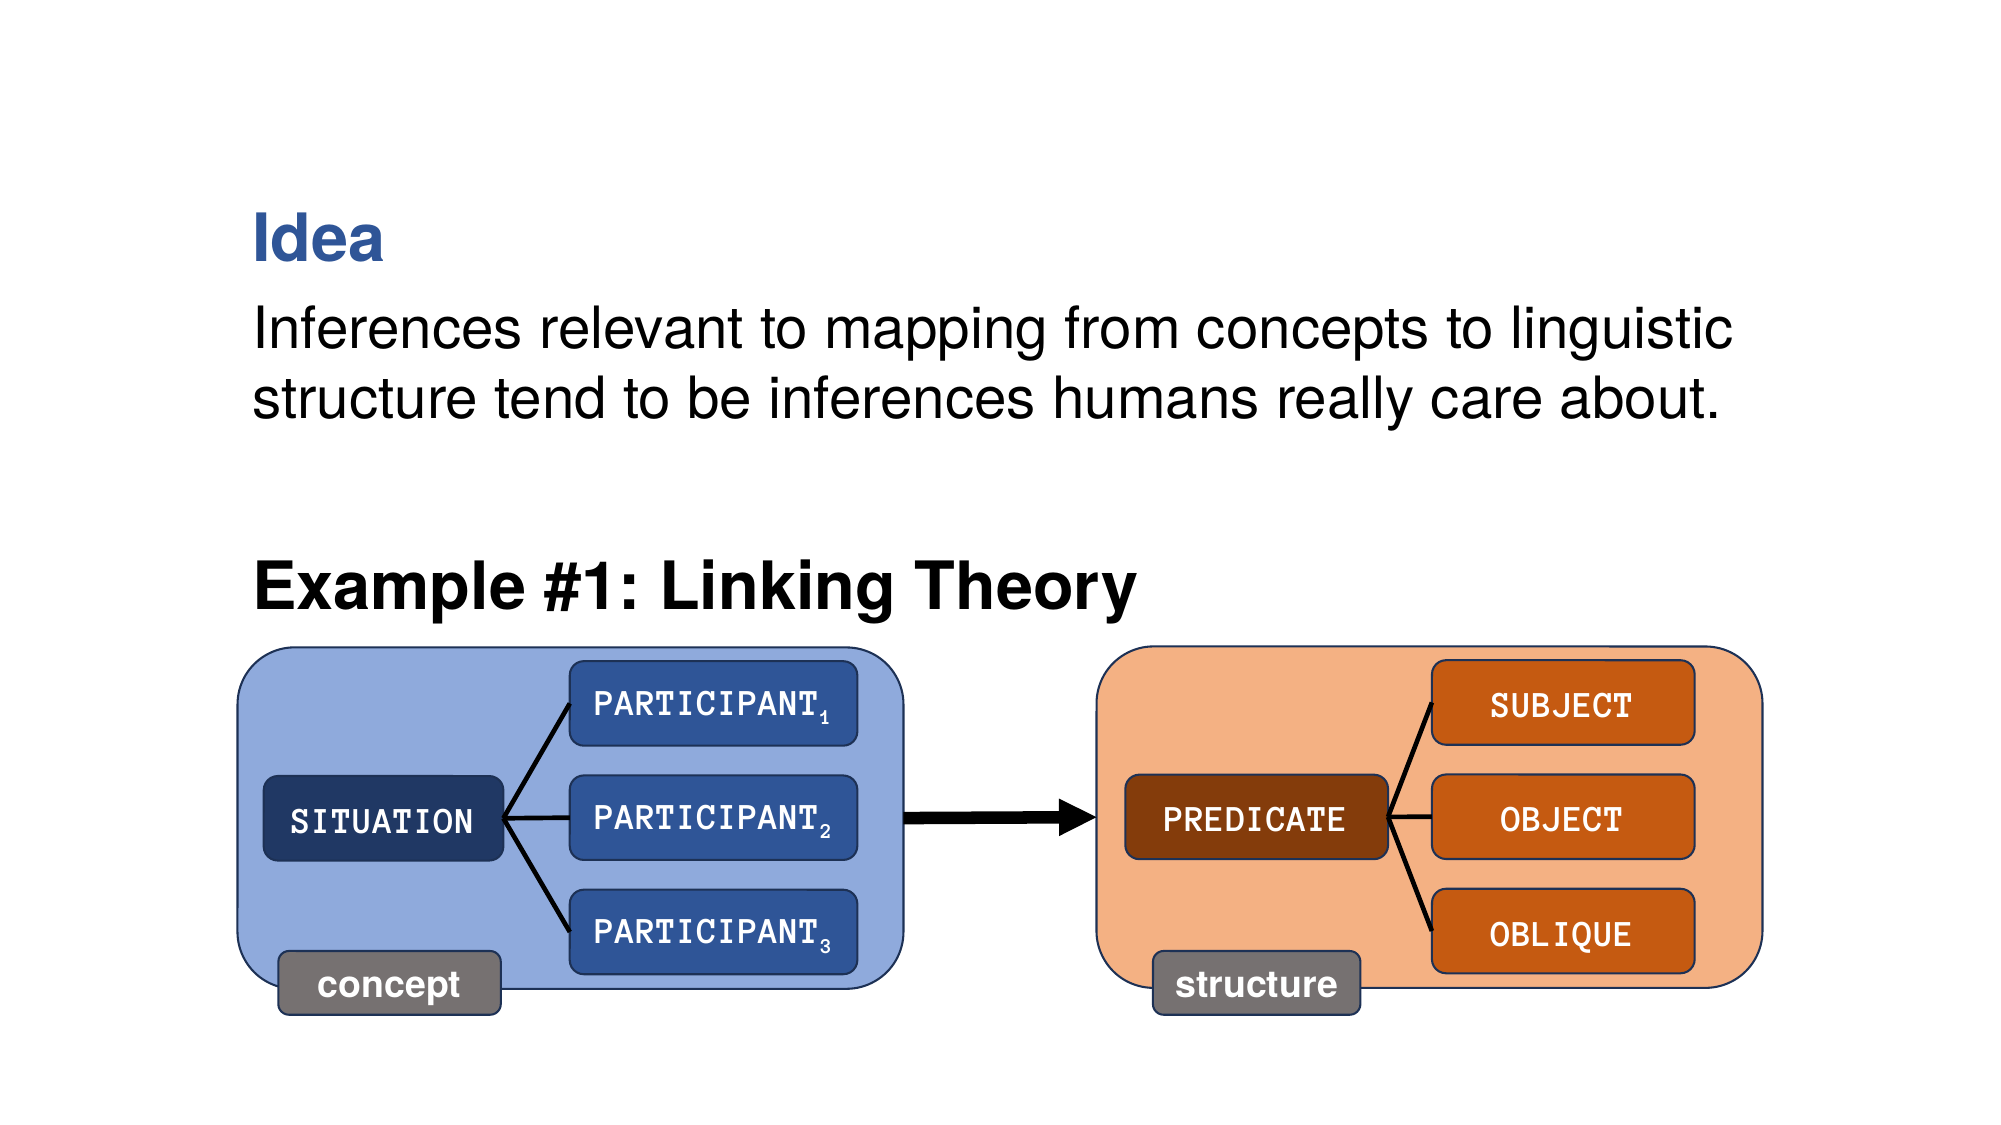

Idea
Inferences relevant to mapping from concepts to linguistic structure tend to be inferences humans really care about.
Example #1: Linking Theory

SUBJECT
OBJECT
PREDICATE
OBLIQUE
structure

PARTICIPANT1
PARTICIPANT2
SITUATION
PARTICIPANT3
concept